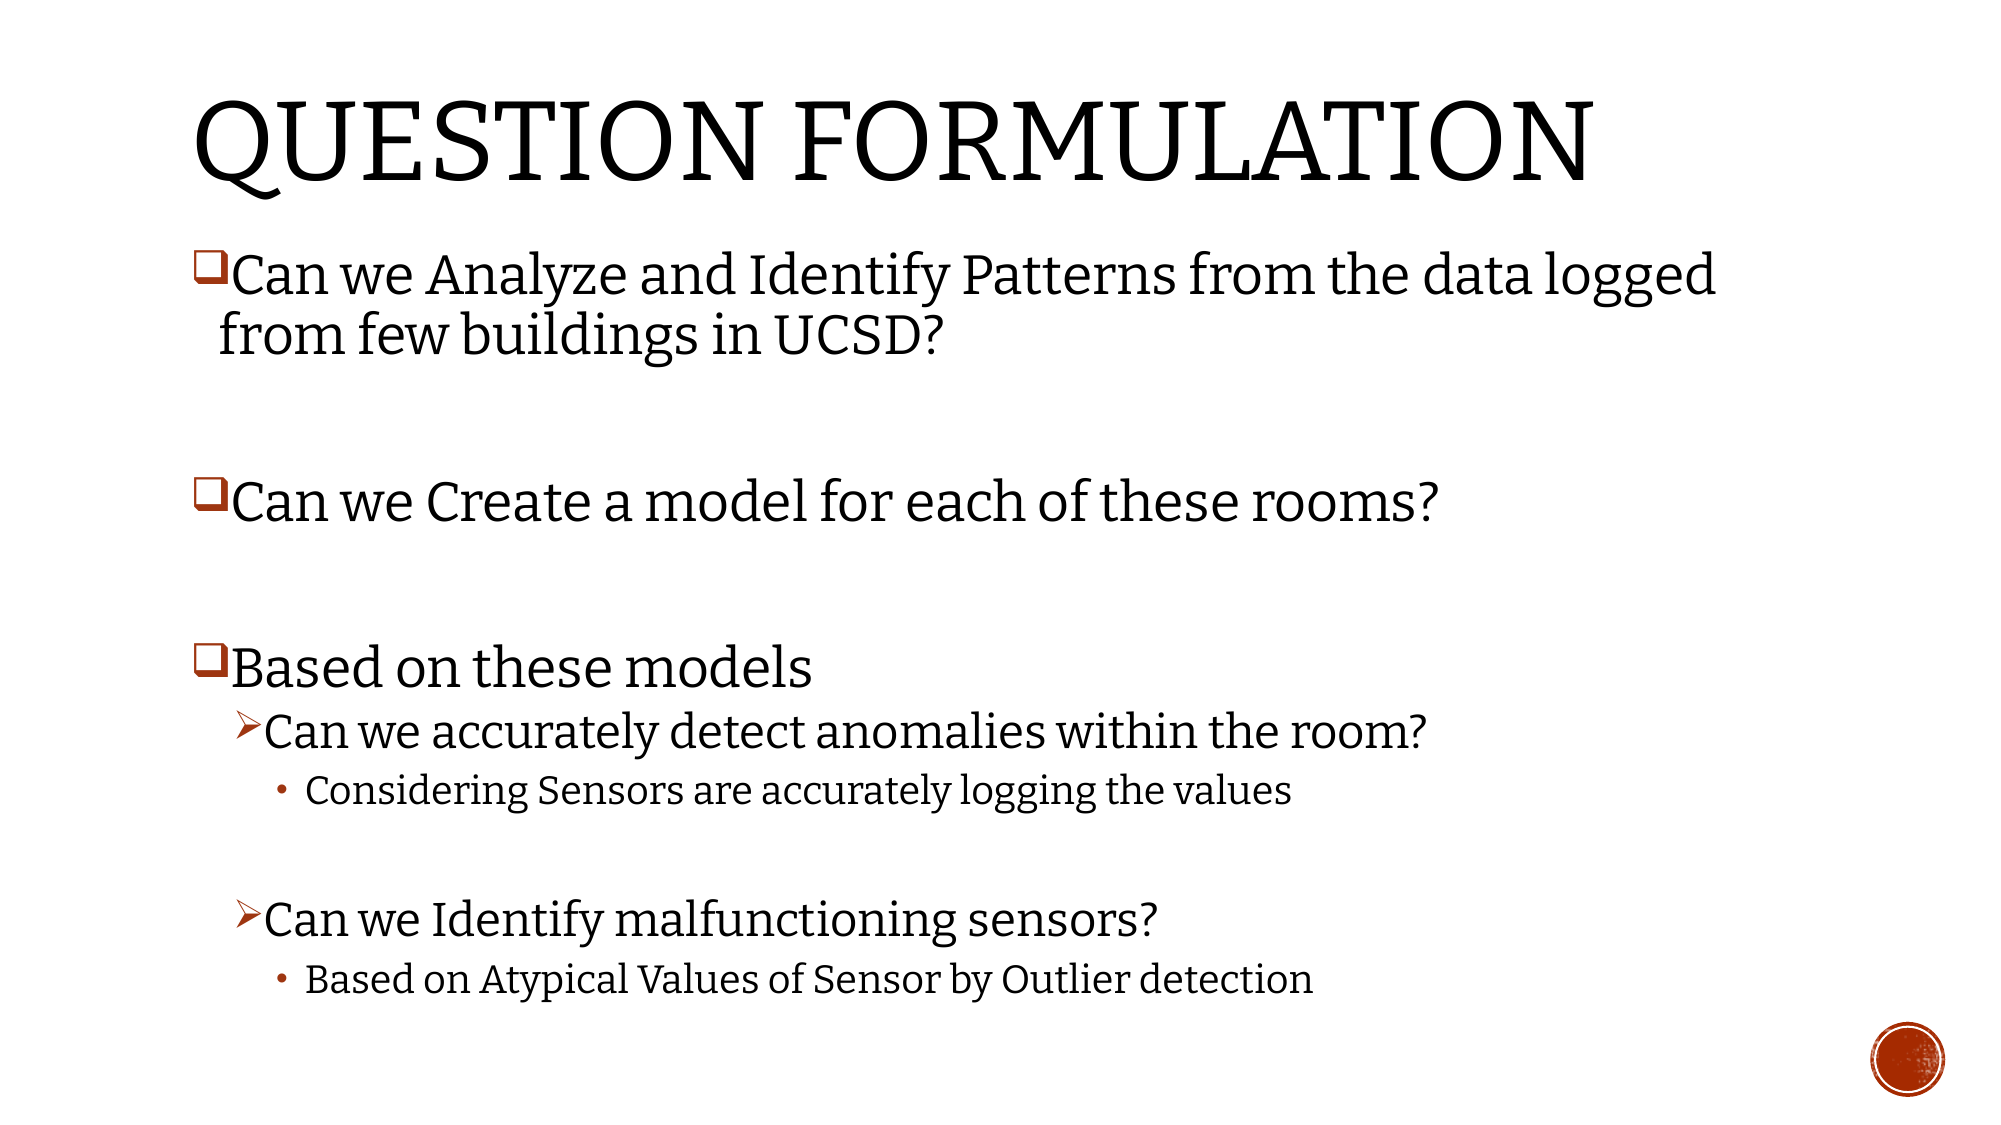

# Question Formulation
Can we Analyze and Identify Patterns from the data logged from few buildings in UCSD?

Can we Create a model for each of these rooms?

Based on these models
Can we accurately detect anomalies within the room?
Considering Sensors are accurately logging the values

Can we Identify malfunctioning sensors?
Based on Atypical Values of Sensor by Outlier detection